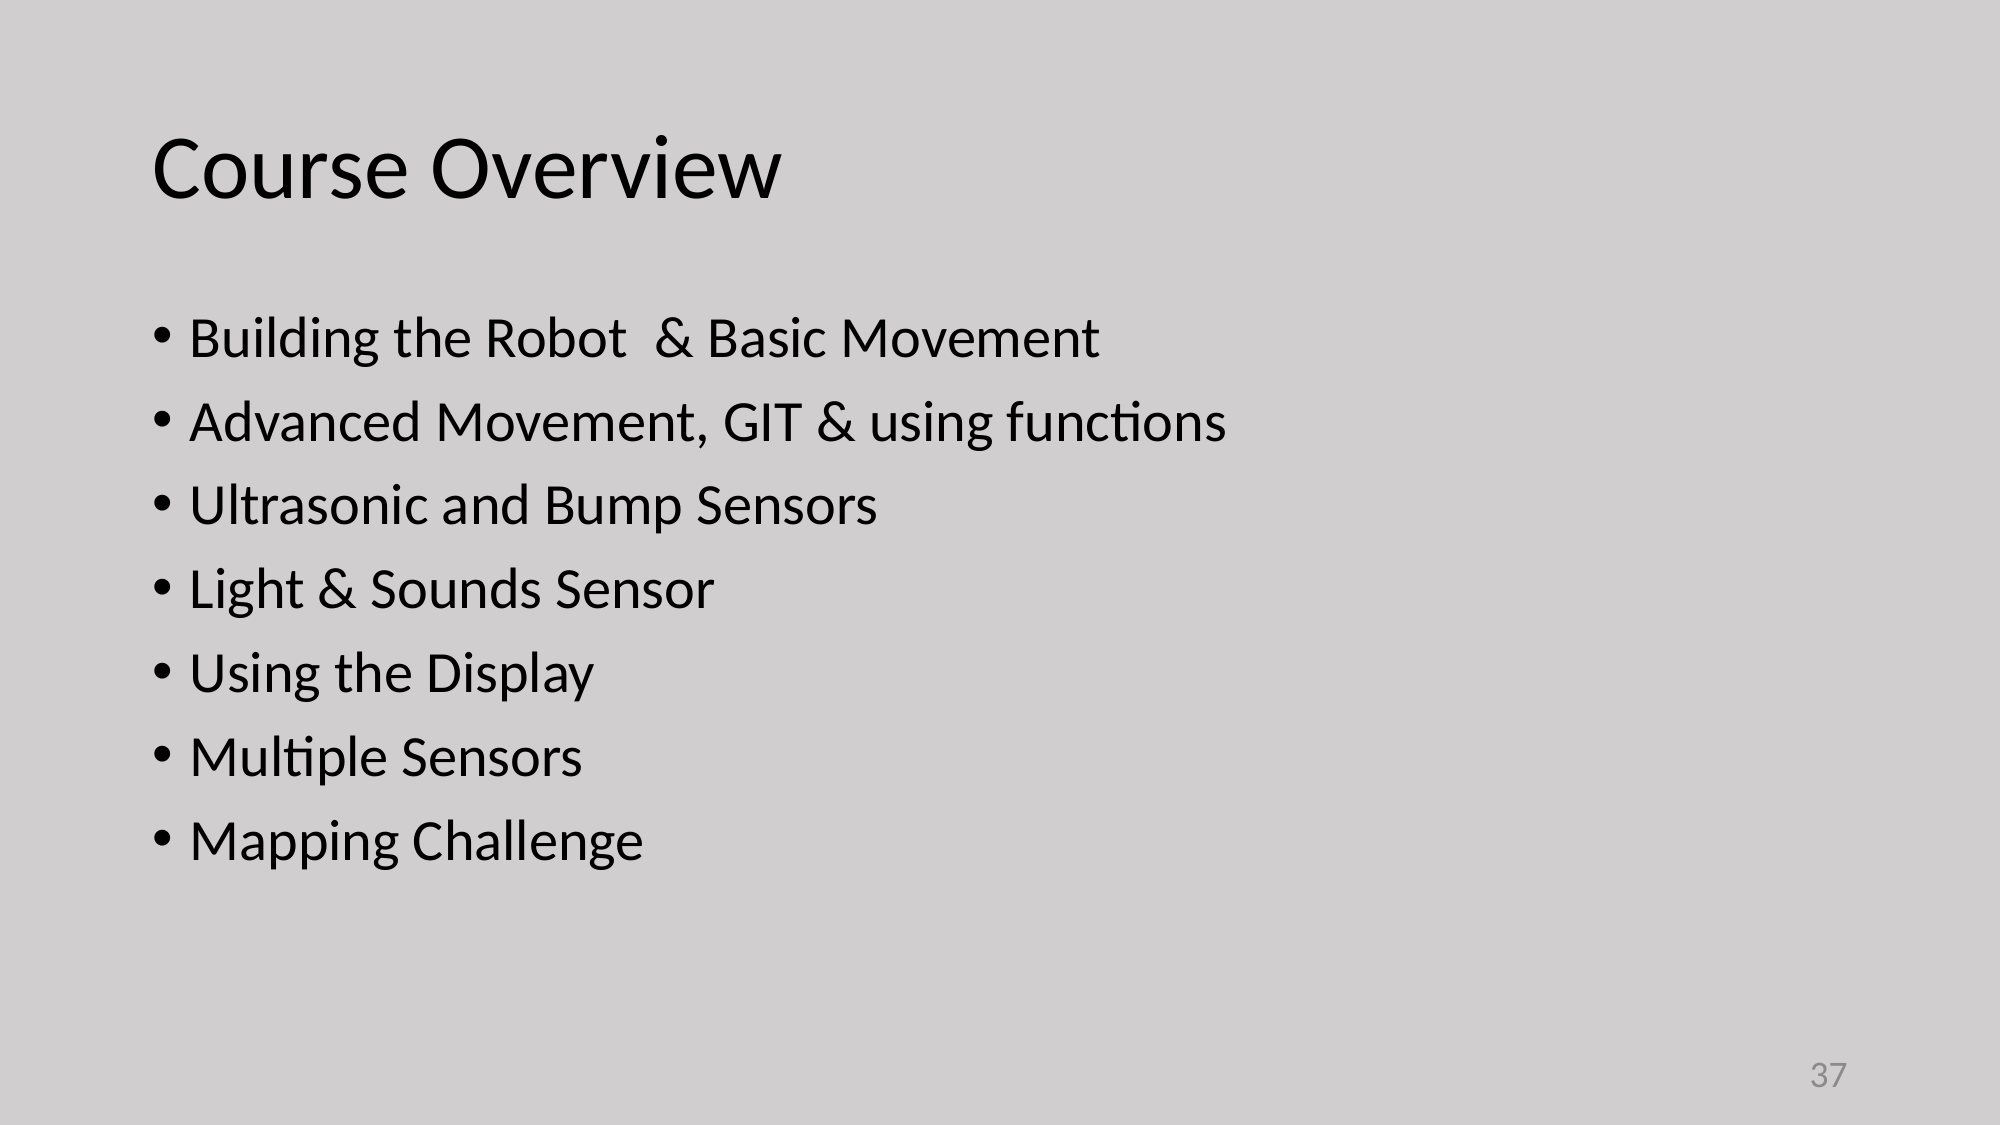

# Course Overview
Building the Robot  & Basic Movement
Advanced Movement, GIT & using functions
Ultrasonic and Bump Sensors
Light & Sounds Sensor
Using the Display
Multiple Sensors
Mapping Challenge
37